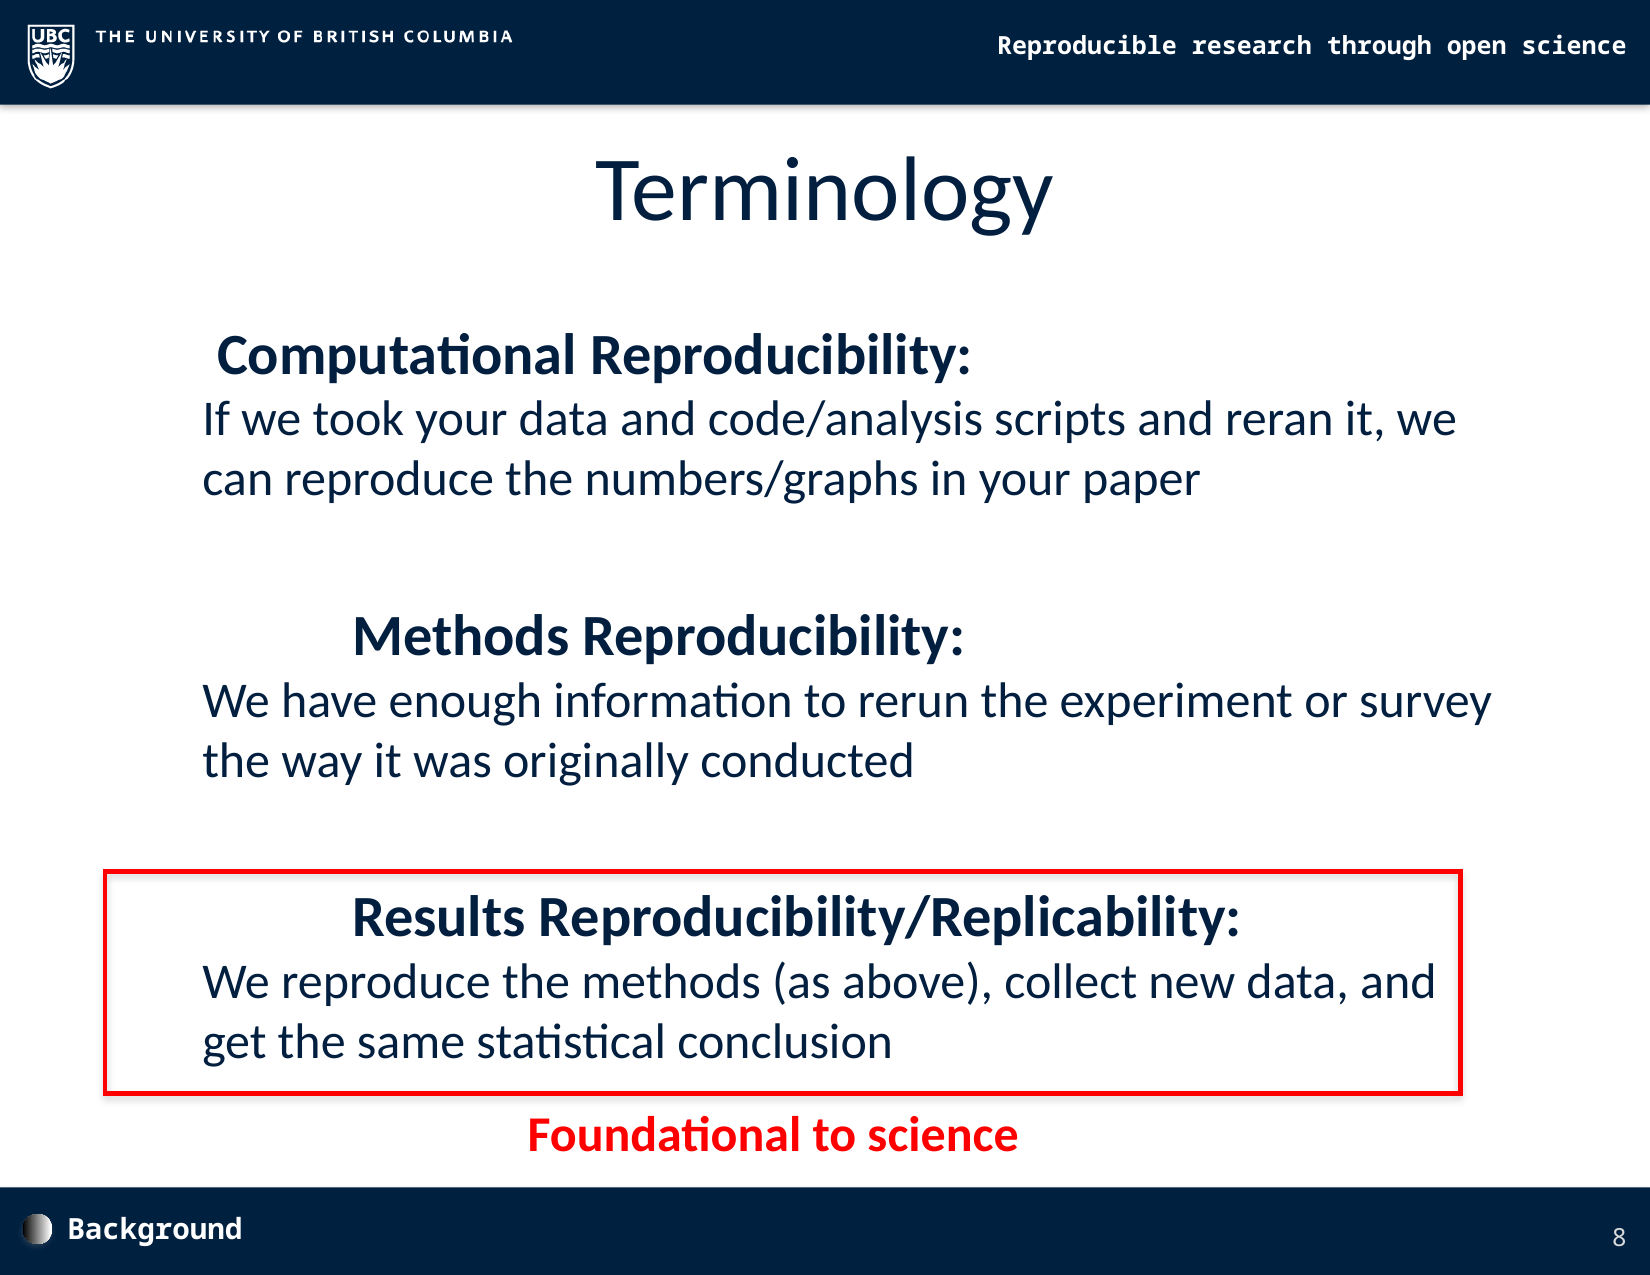

Terminology
	Computational Reproducibility:
If we took your data and code/analysis scripts and reran it, we can reproduce the numbers/graphs in your paper

	Methods Reproducibility:
We have enough information to rerun the experiment or survey the way it was originally conducted

	Results Reproducibility/Replicability:
We reproduce the methods (as above), collect new data, and get the same statistical conclusion

Foundational to science
Background

8